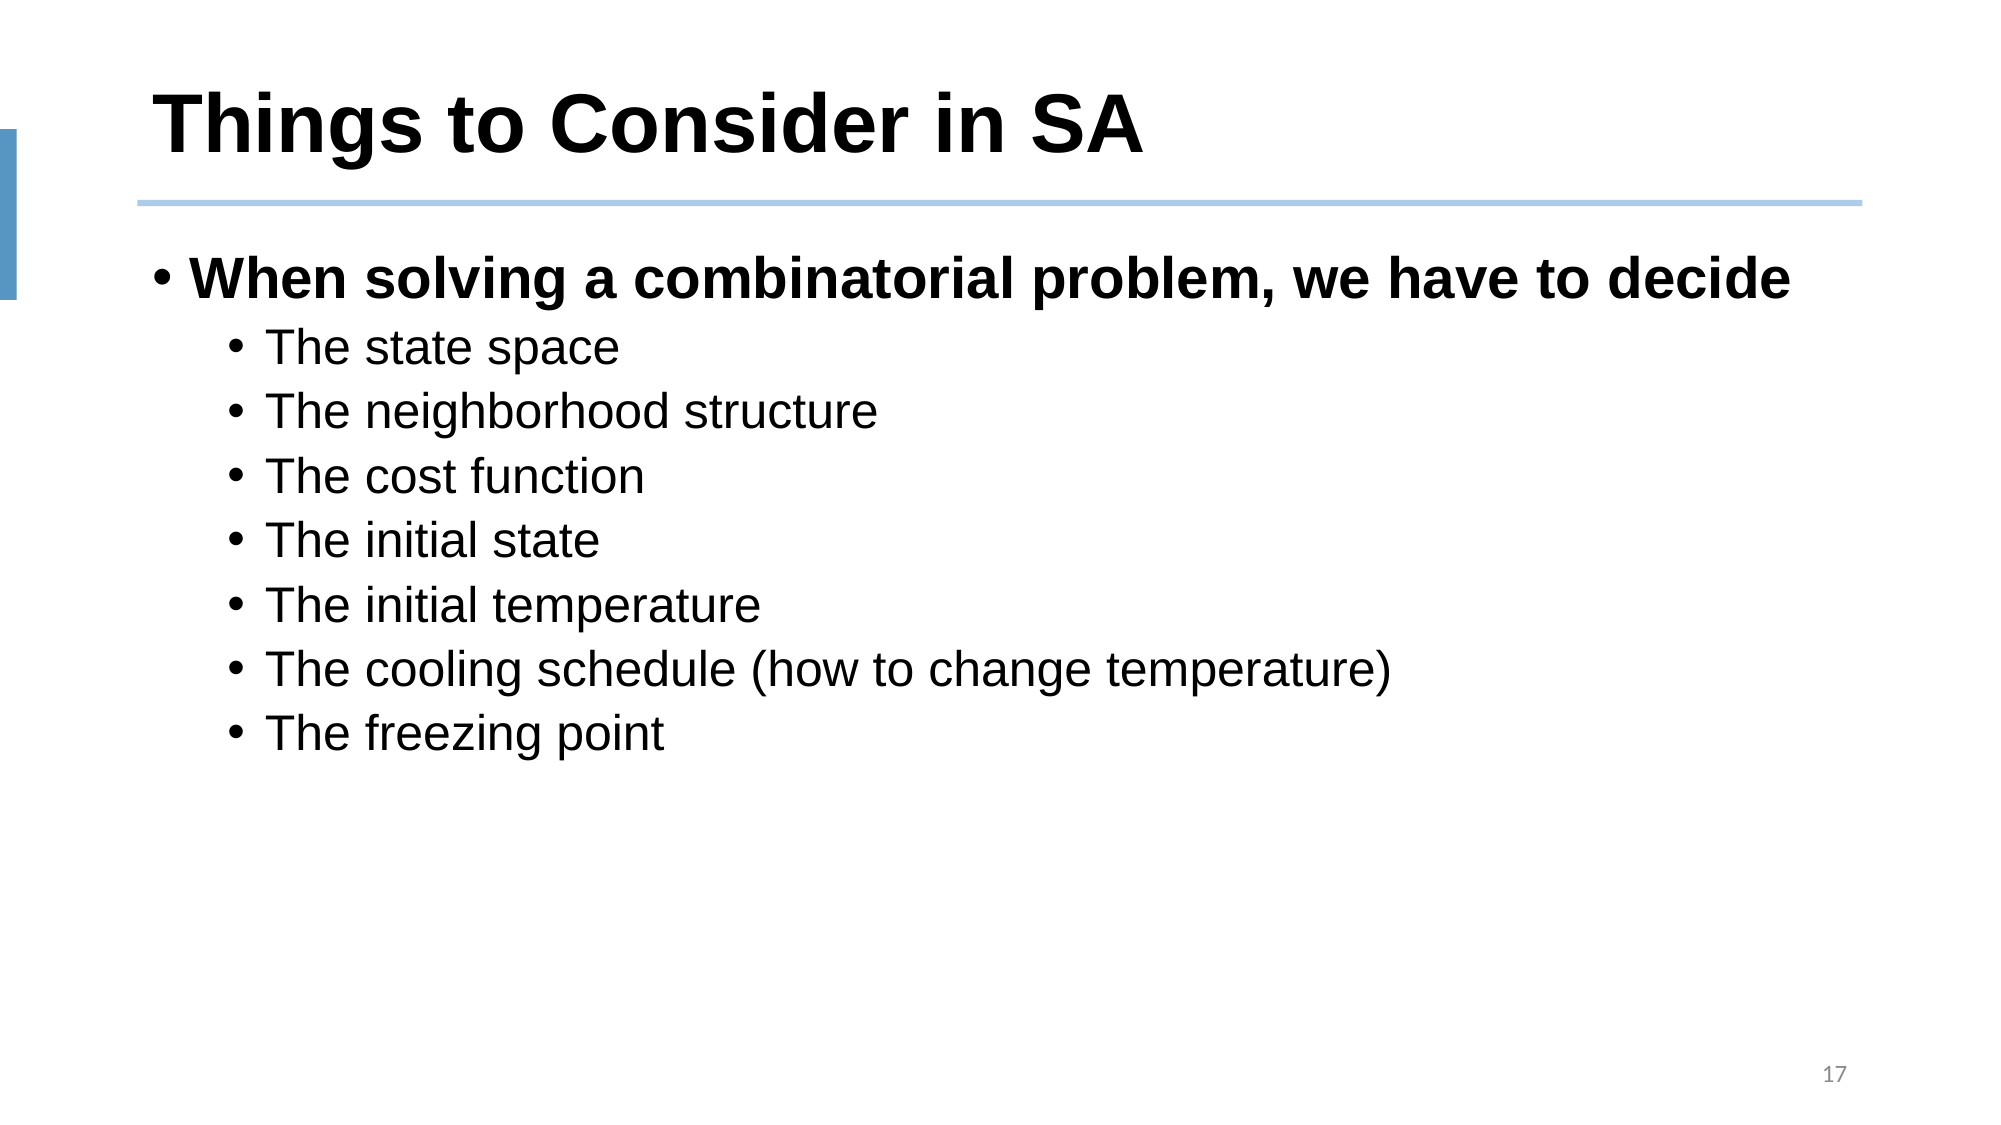

# Things to Consider in SA
When solving a combinatorial problem, we have to decide
The state space
The neighborhood structure
The cost function
The initial state
The initial temperature
The cooling schedule (how to change temperature)
The freezing point

17